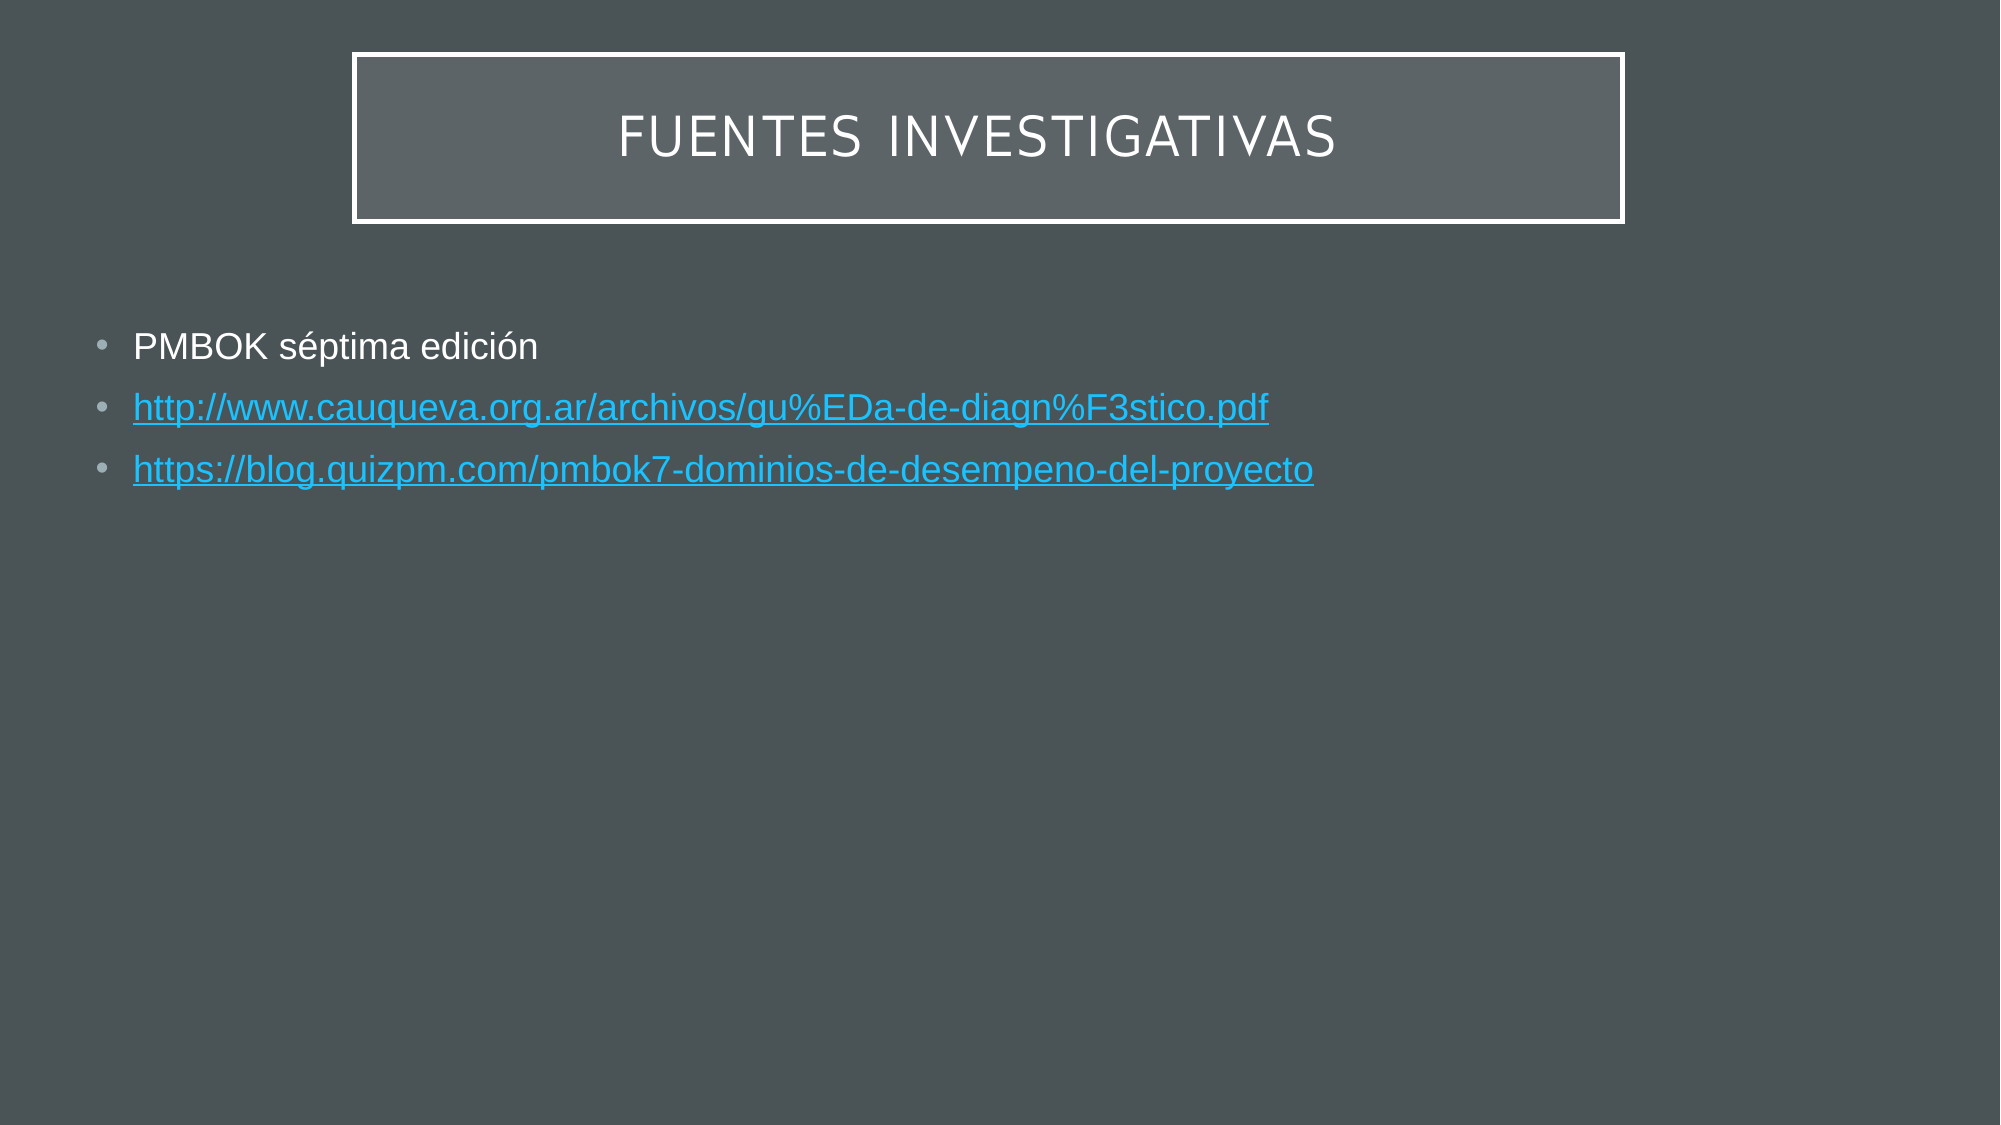

# Fuentes investigativas
PMBOK séptima edición
http://www.cauqueva.org.ar/archivos/gu%EDa-de-diagn%F3stico.pdf
https://blog.quizpm.com/pmbok7-dominios-de-desempeno-del-proyecto